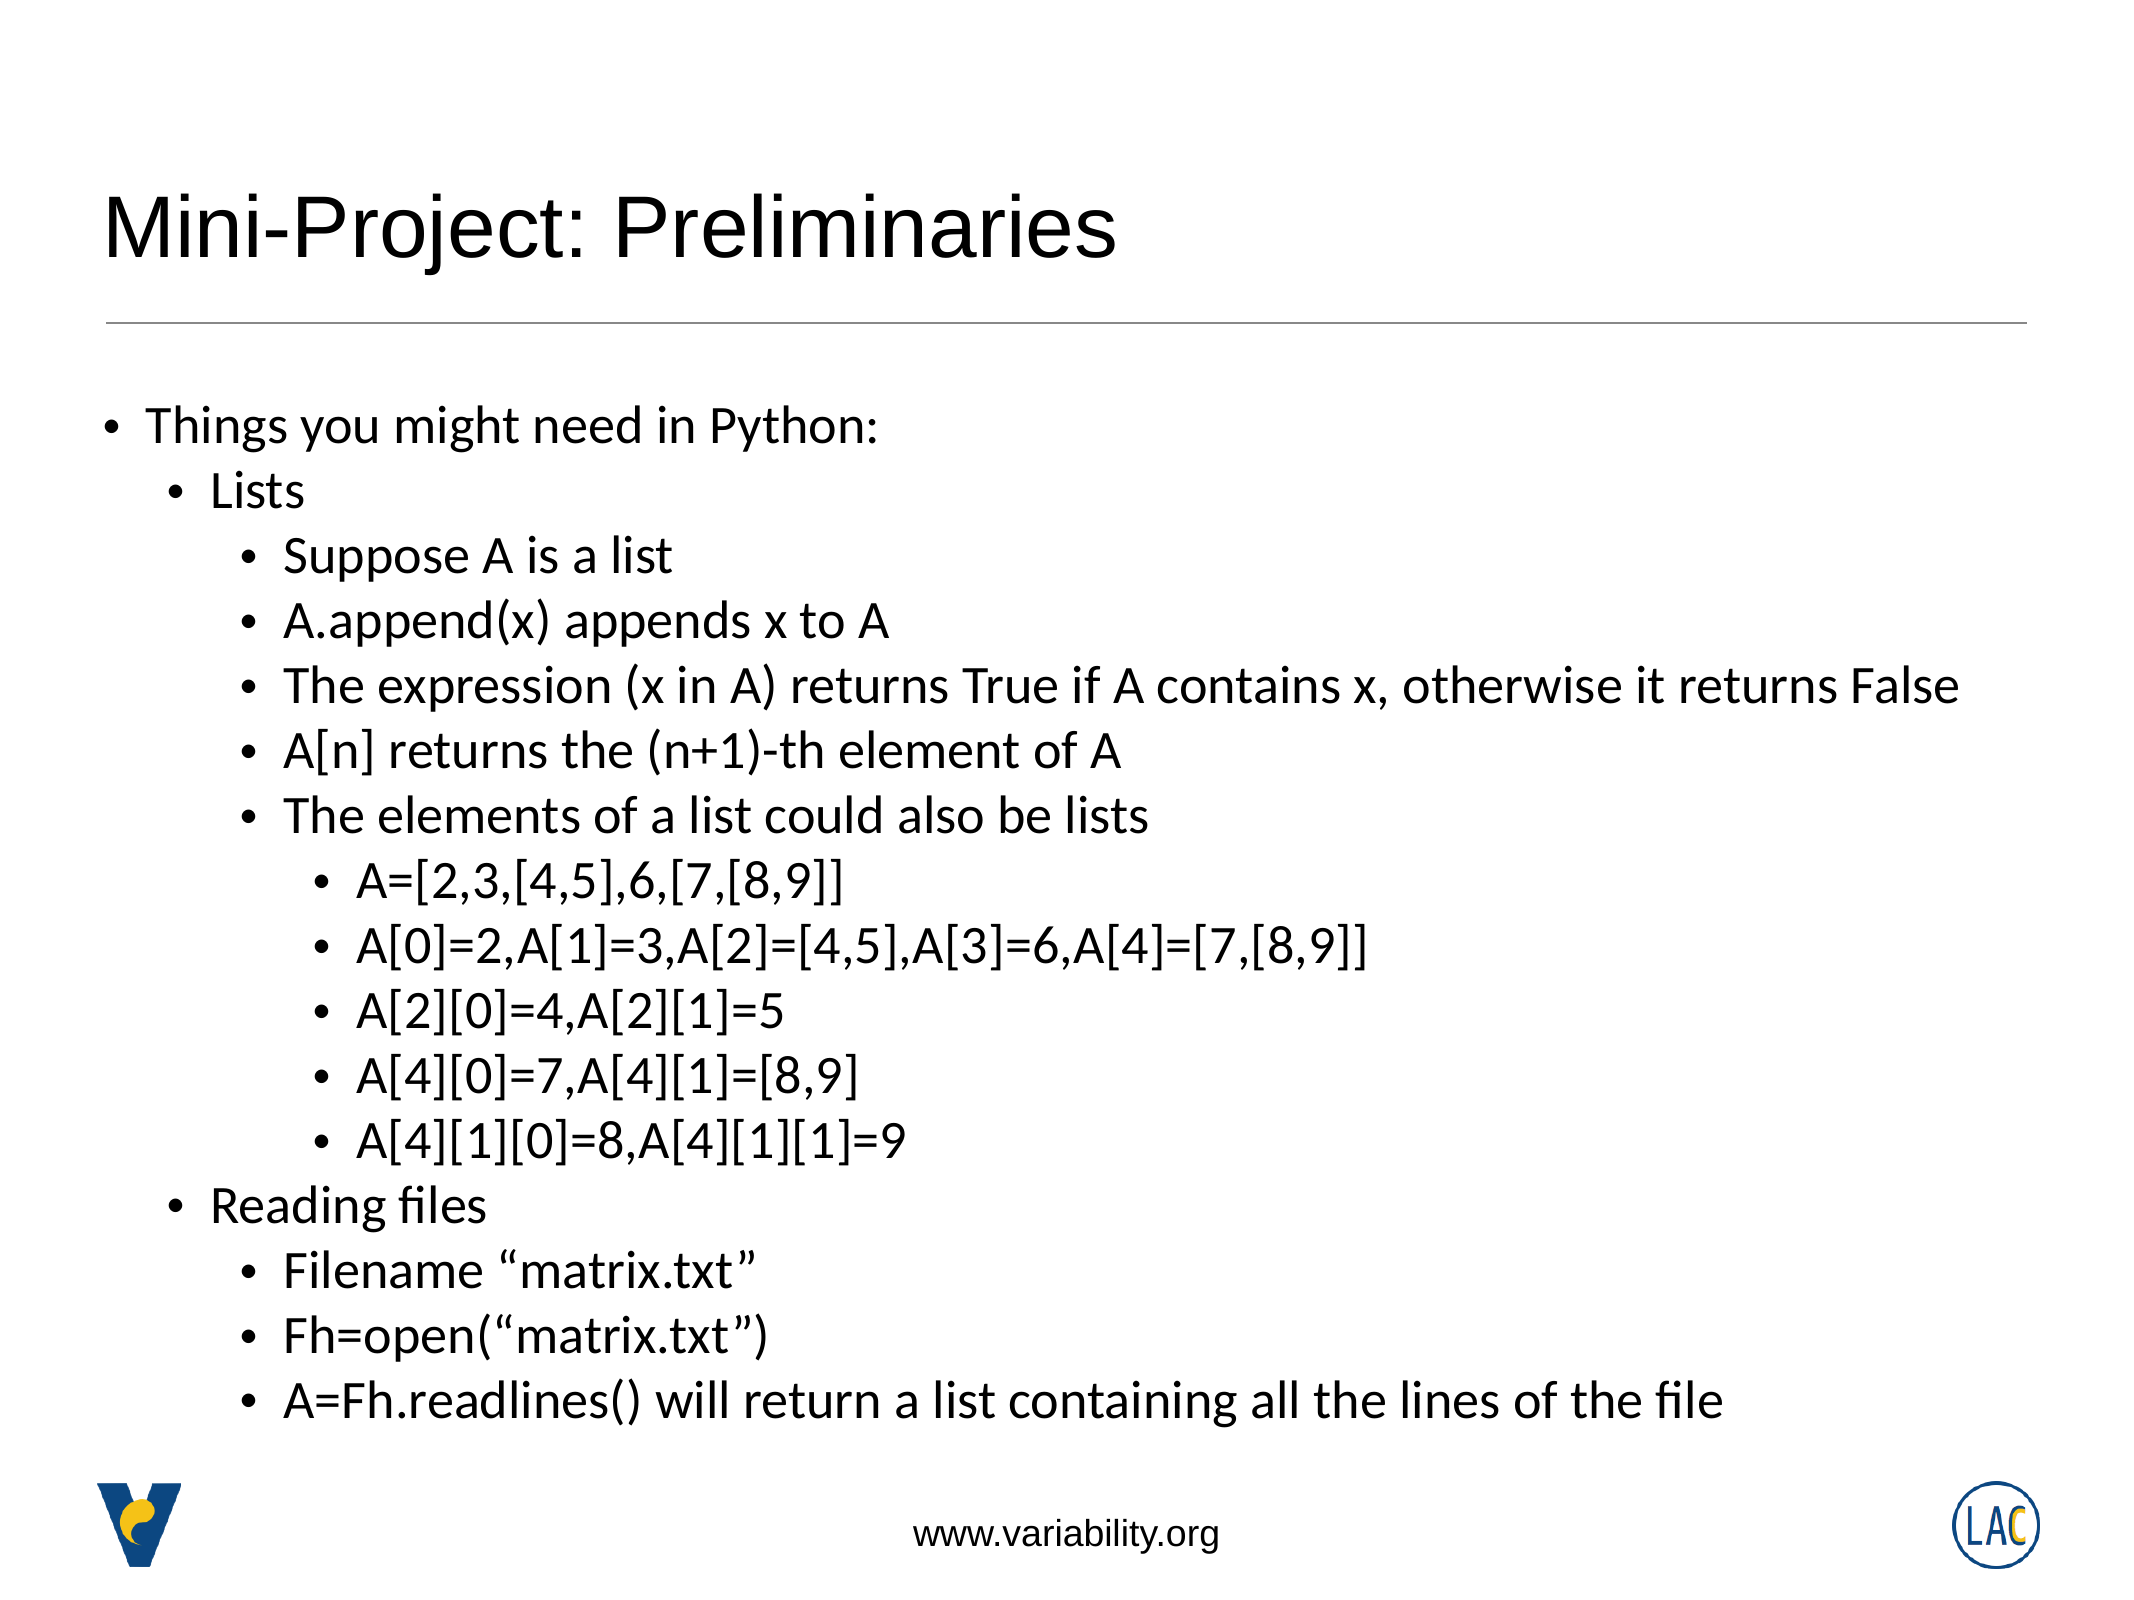

# Mini-Project: Preliminaries
Things you might need in Python:
Lists
Suppose A is a list
A.append(x) appends x to A
The expression (x in A) returns True if A contains x, otherwise it returns False
A[n] returns the (n+1)-th element of A
The elements of a list could also be lists
A=[2,3,[4,5],6,[7,[8,9]]
A[0]=2,A[1]=3,A[2]=[4,5],A[3]=6,A[4]=[7,[8,9]]
A[2][0]=4,A[2][1]=5
A[4][0]=7,A[4][1]=[8,9]
A[4][1][0]=8,A[4][1][1]=9
Reading files
Filename “matrix.txt”
Fh=open(“matrix.txt”)
A=Fh.readlines() will return a list containing all the lines of the file